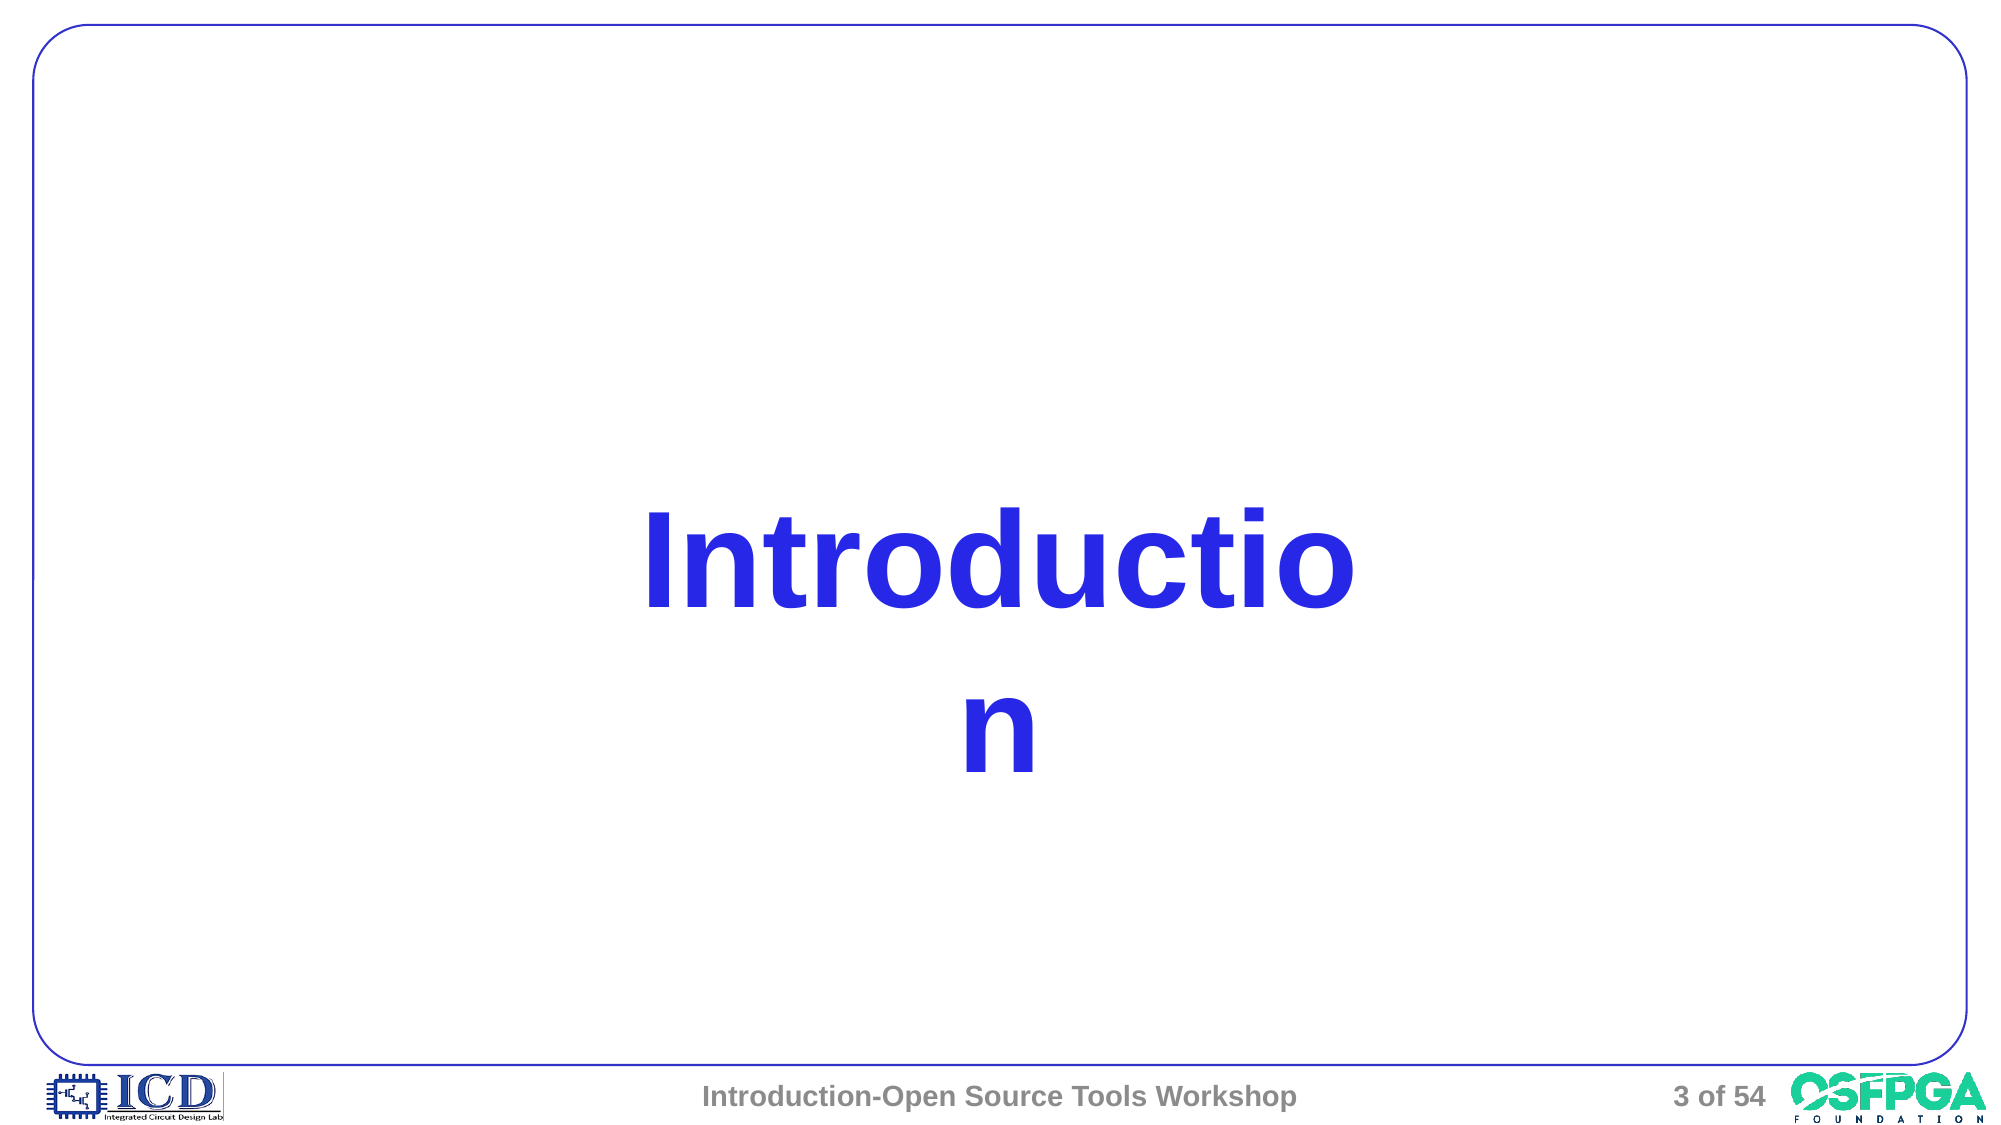

Introduction
Introduction-Open Source Tools Workshop
3 of 54